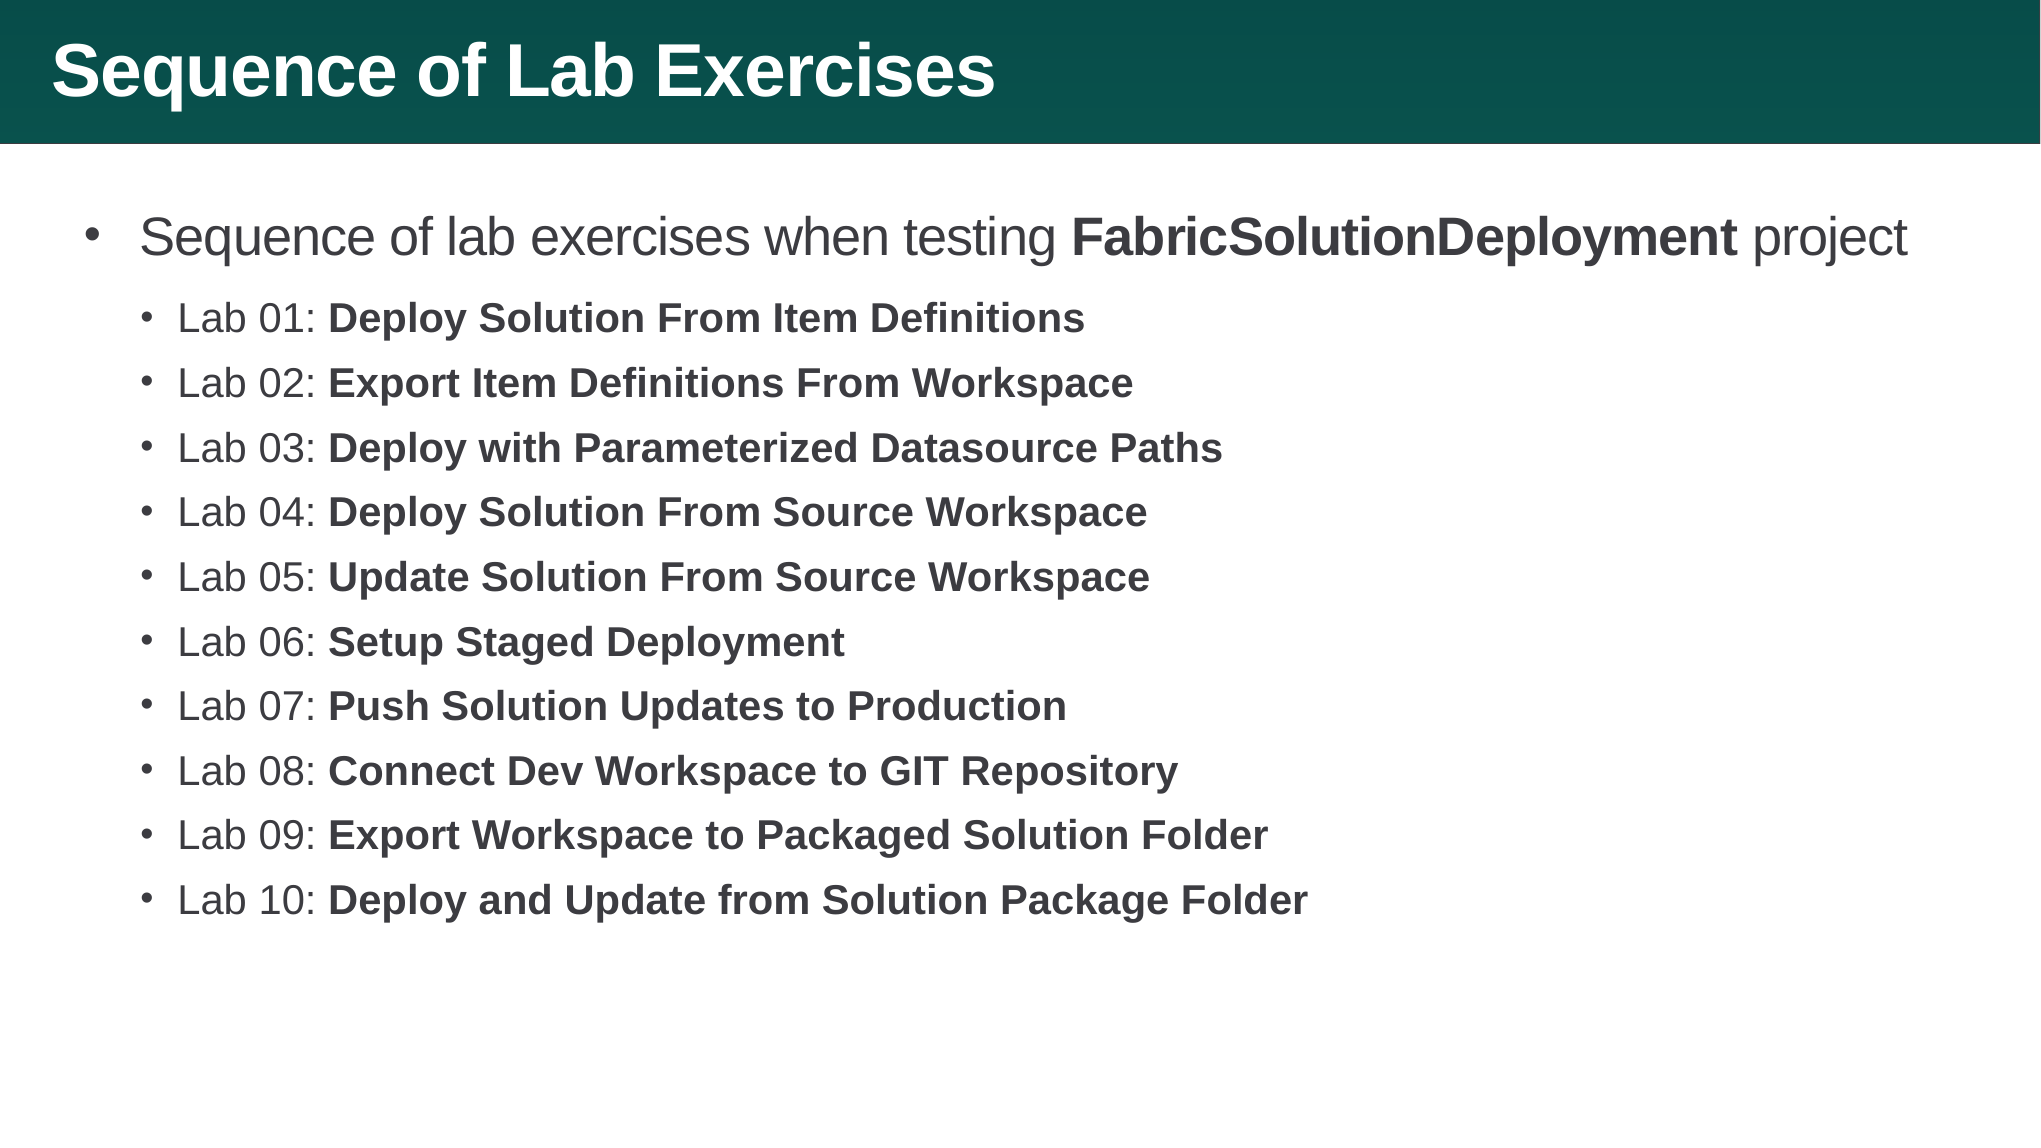

# Sequence of Lab Exercises
Sequence of lab exercises when testing FabricSolutionDeployment project
Lab 01: Deploy Solution From Item Definitions
Lab 02: Export Item Definitions From Workspace
Lab 03: Deploy with Parameterized Datasource Paths
Lab 04: Deploy Solution From Source Workspace
Lab 05: Update Solution From Source Workspace
Lab 06: Setup Staged Deployment
Lab 07: Push Solution Updates to Production
Lab 08: Connect Dev Workspace to GIT Repository
Lab 09: Export Workspace to Packaged Solution Folder
Lab 10: Deploy and Update from Solution Package Folder